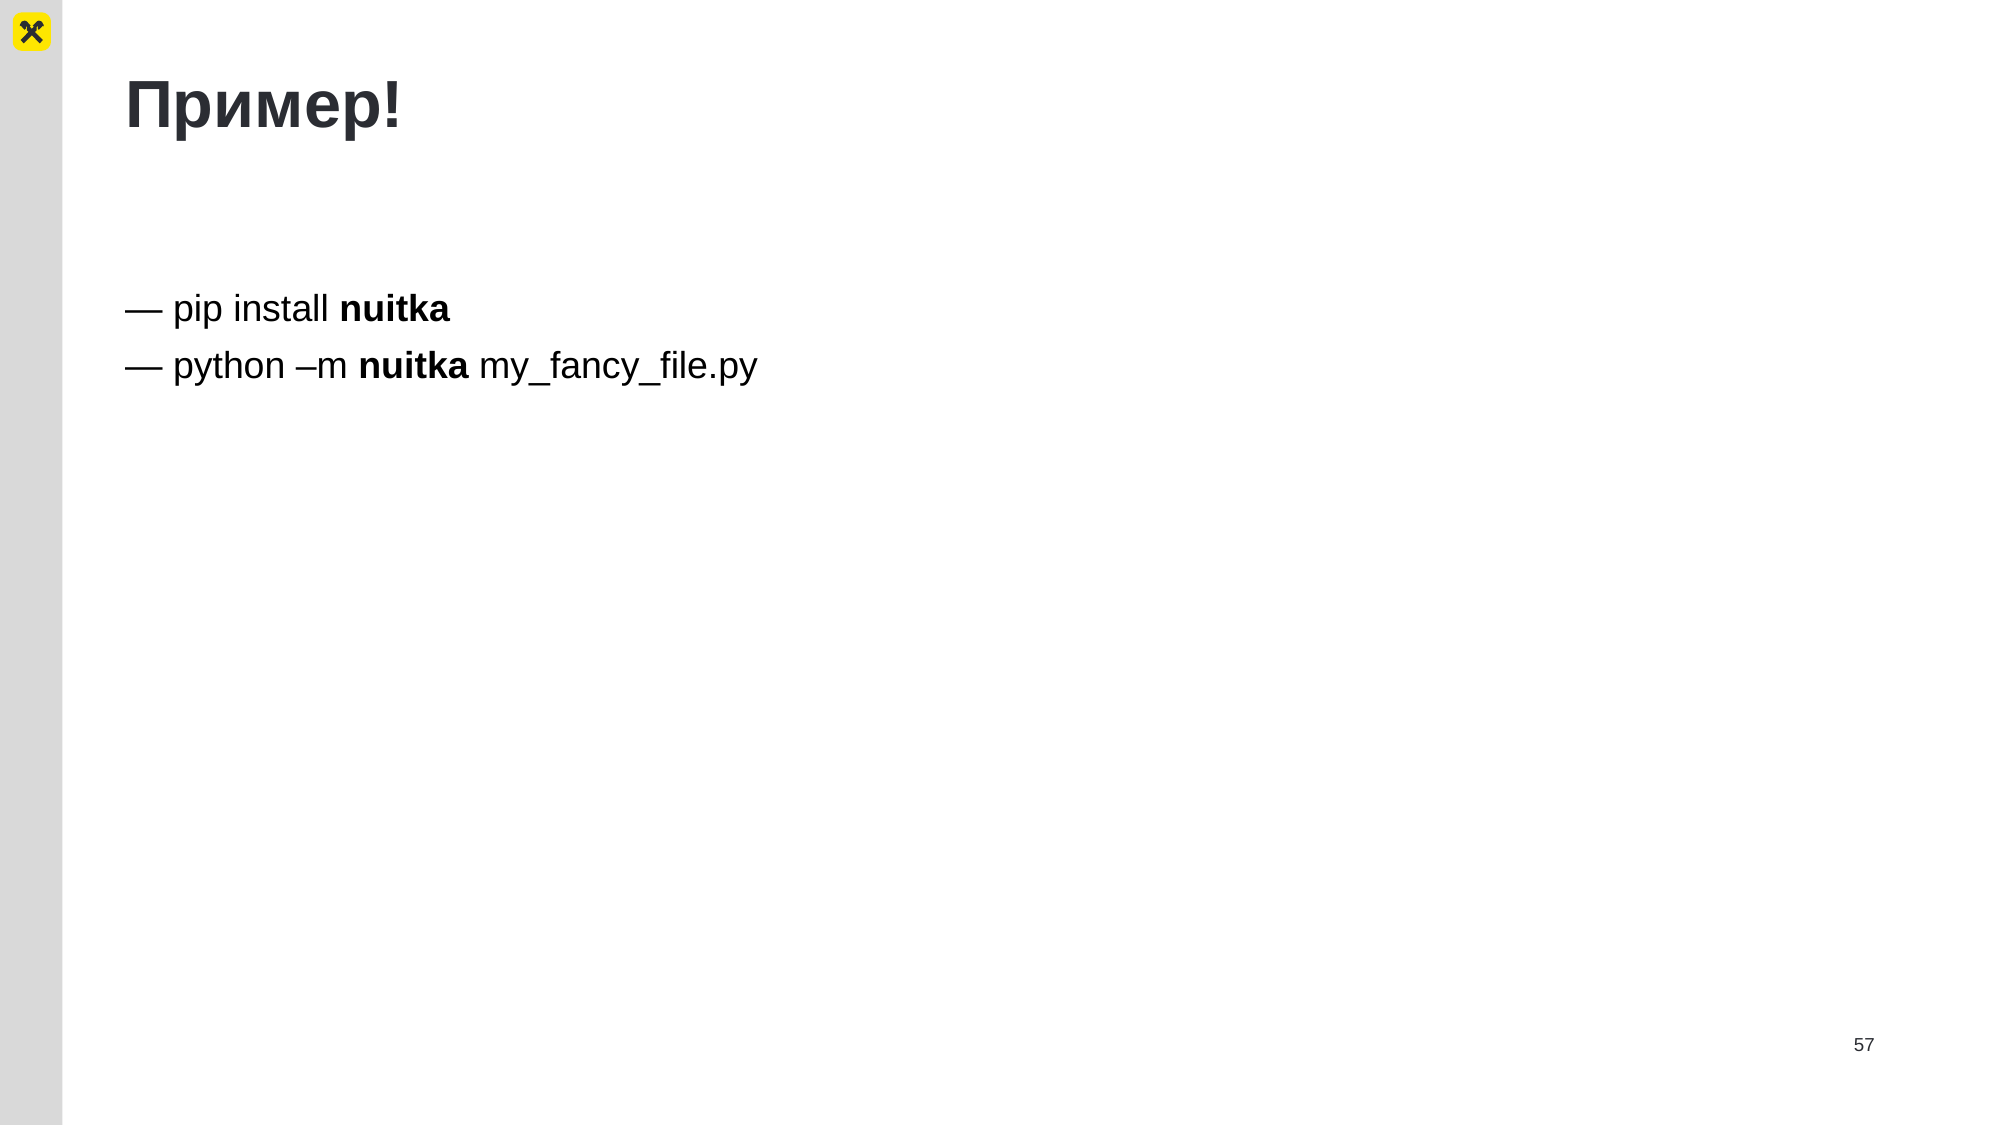

# Пример!
— pip install nuitka
— python –m nuitka my_fancy_file.py
57